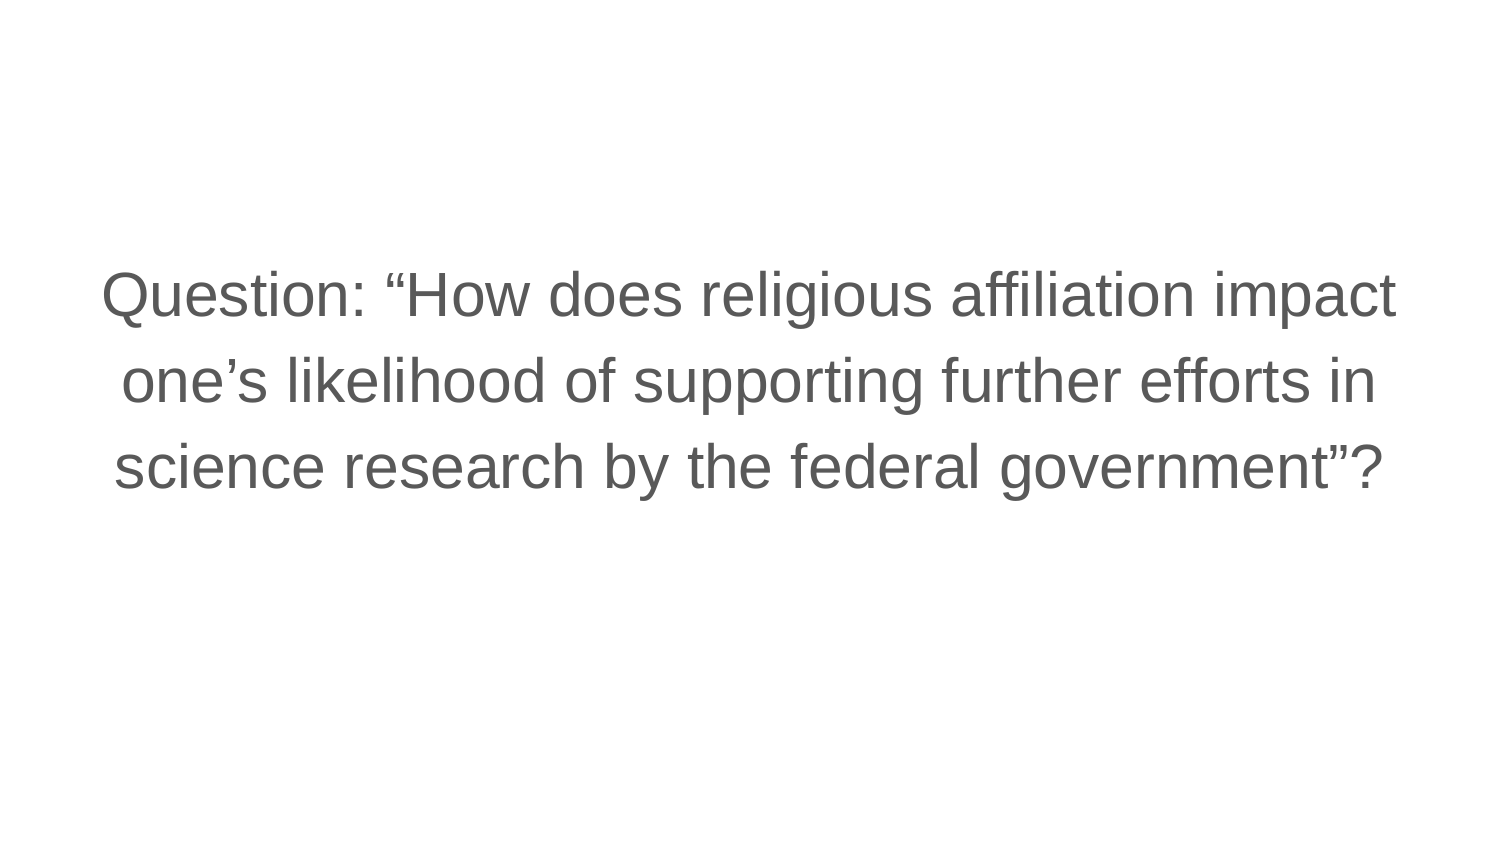

Question: “How does religious affiliation impact one’s likelihood of supporting further efforts in science research by the federal government”?